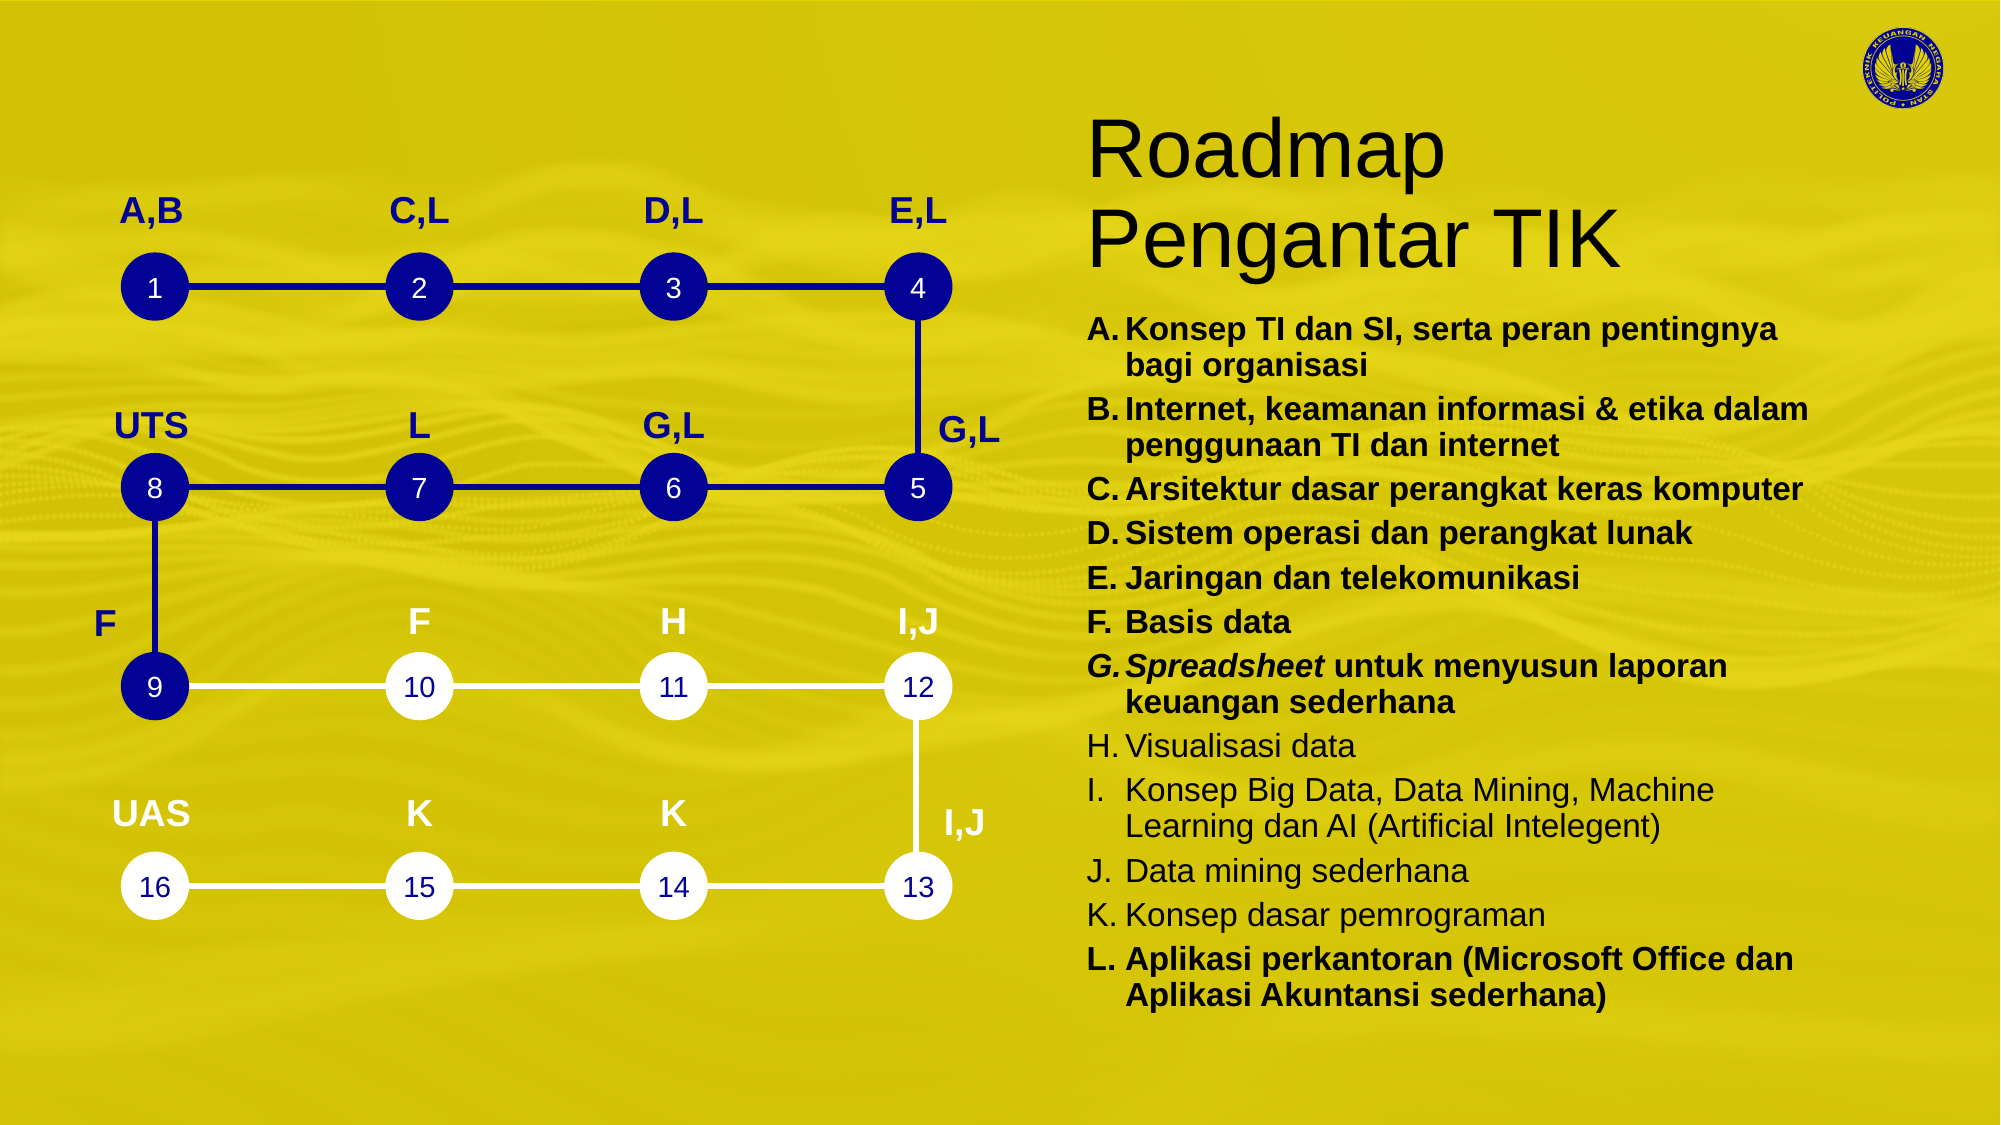

# Roadmap Pengantar TIK
Konsep TI dan SI, serta peran pentingnya bagi organisasi
Internet, keamanan informasi & etika dalam penggunaan TI dan internet
Arsitektur dasar perangkat keras komputer
Sistem operasi dan perangkat lunak
Jaringan dan telekomunikasi
Basis data
Spreadsheet untuk menyusun laporan keuangan sederhana
Visualisasi data
Konsep Big Data, Data Mining, Machine Learning dan AI (Artificial Intelegent)
Data mining sederhana
Konsep dasar pemrograman
Aplikasi perkantoran (Microsoft Office dan Aplikasi Akuntansi sederhana)